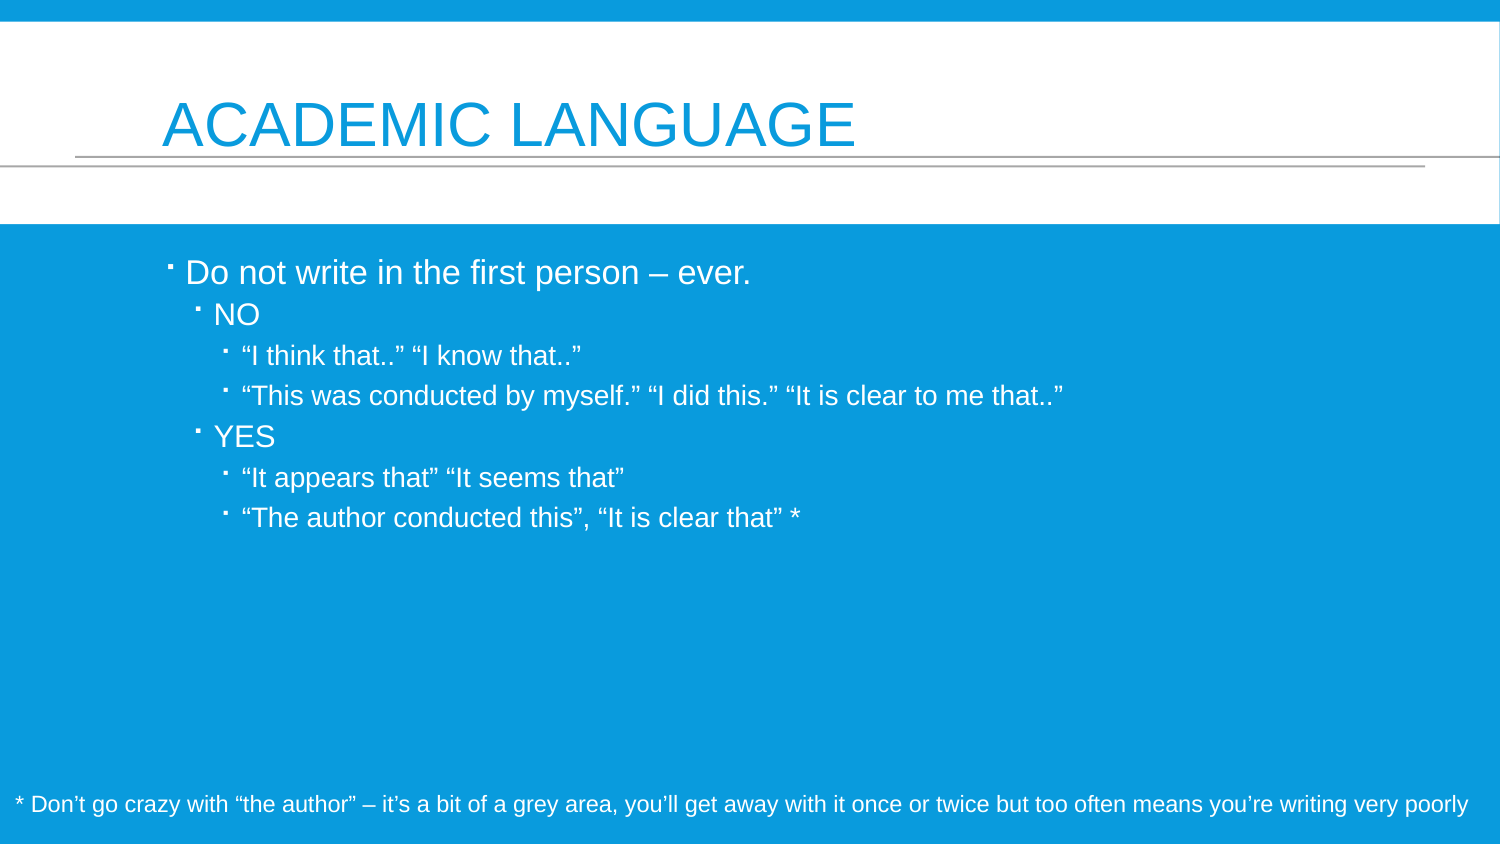

# Academic language
Do not write in the first person – ever.
NO
“I think that..” “I know that..”
“This was conducted by myself.” “I did this.” “It is clear to me that..”
YES
“It appears that” “It seems that”
“The author conducted this”, “It is clear that” *
* Don’t go crazy with “the author” – it’s a bit of a grey area, you’ll get away with it once or twice but too often means you’re writing very poorly